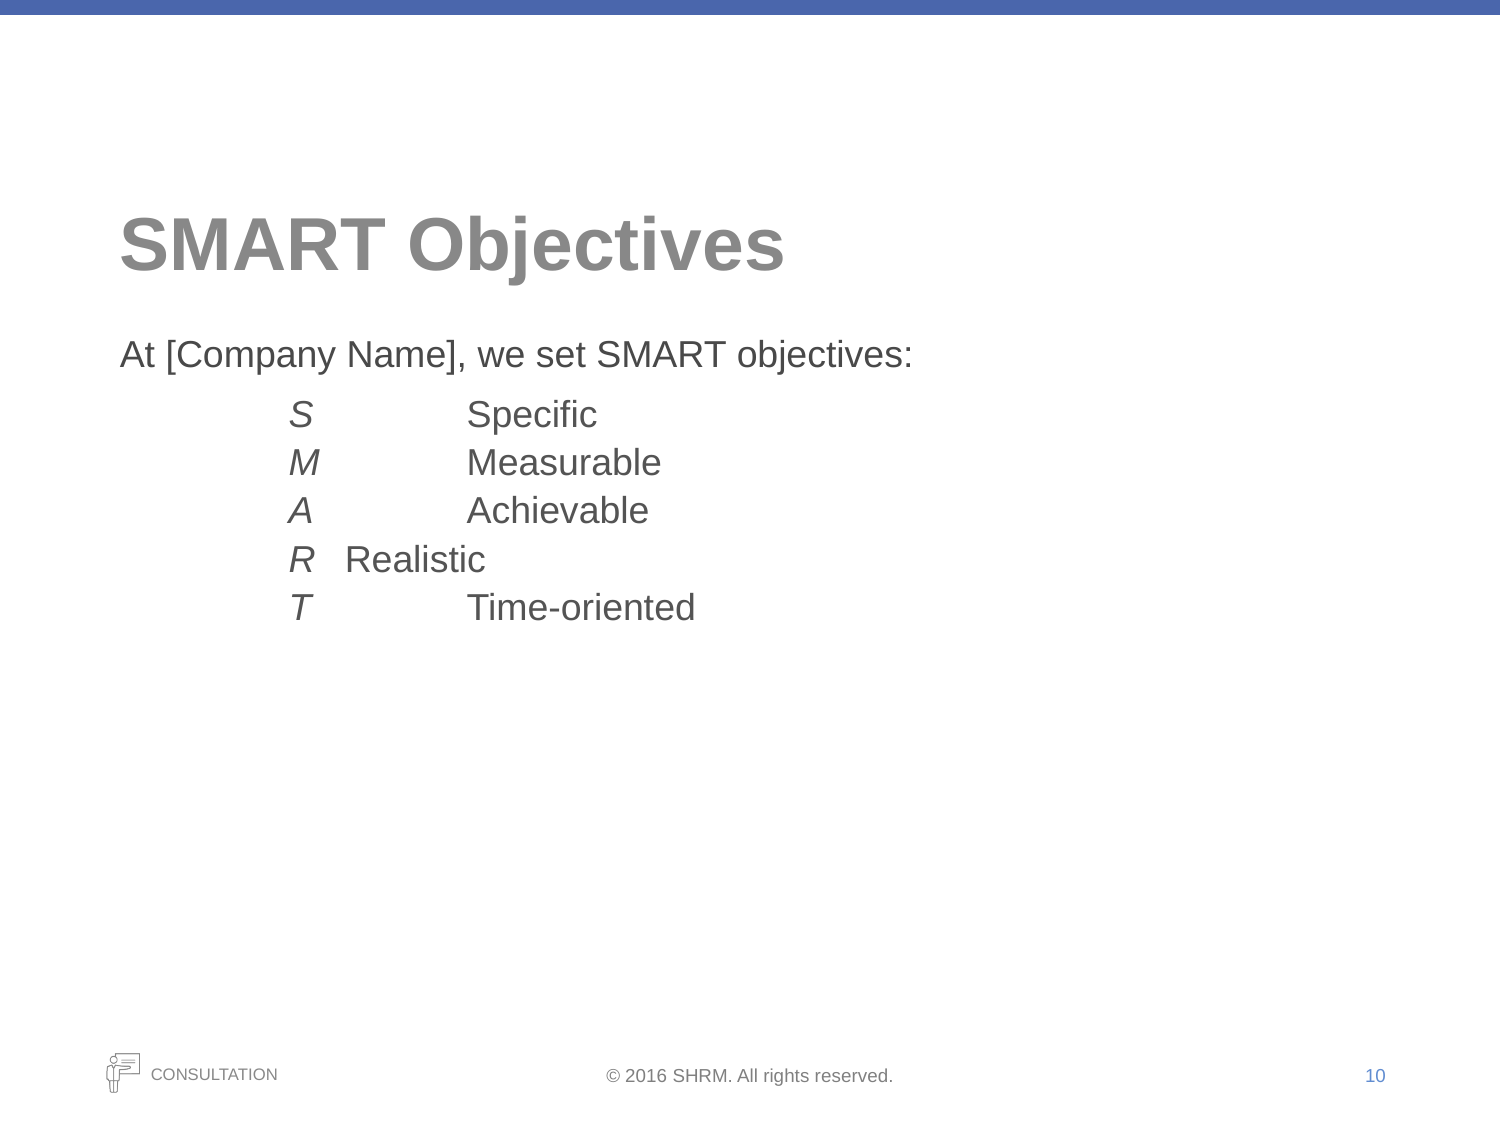

# SMART Objectives
At [Company Name], we set SMART objectives:
S 	Specific
M 	Measurable
A 	Achievable
R 	Realistic
T 	Time-oriented
10